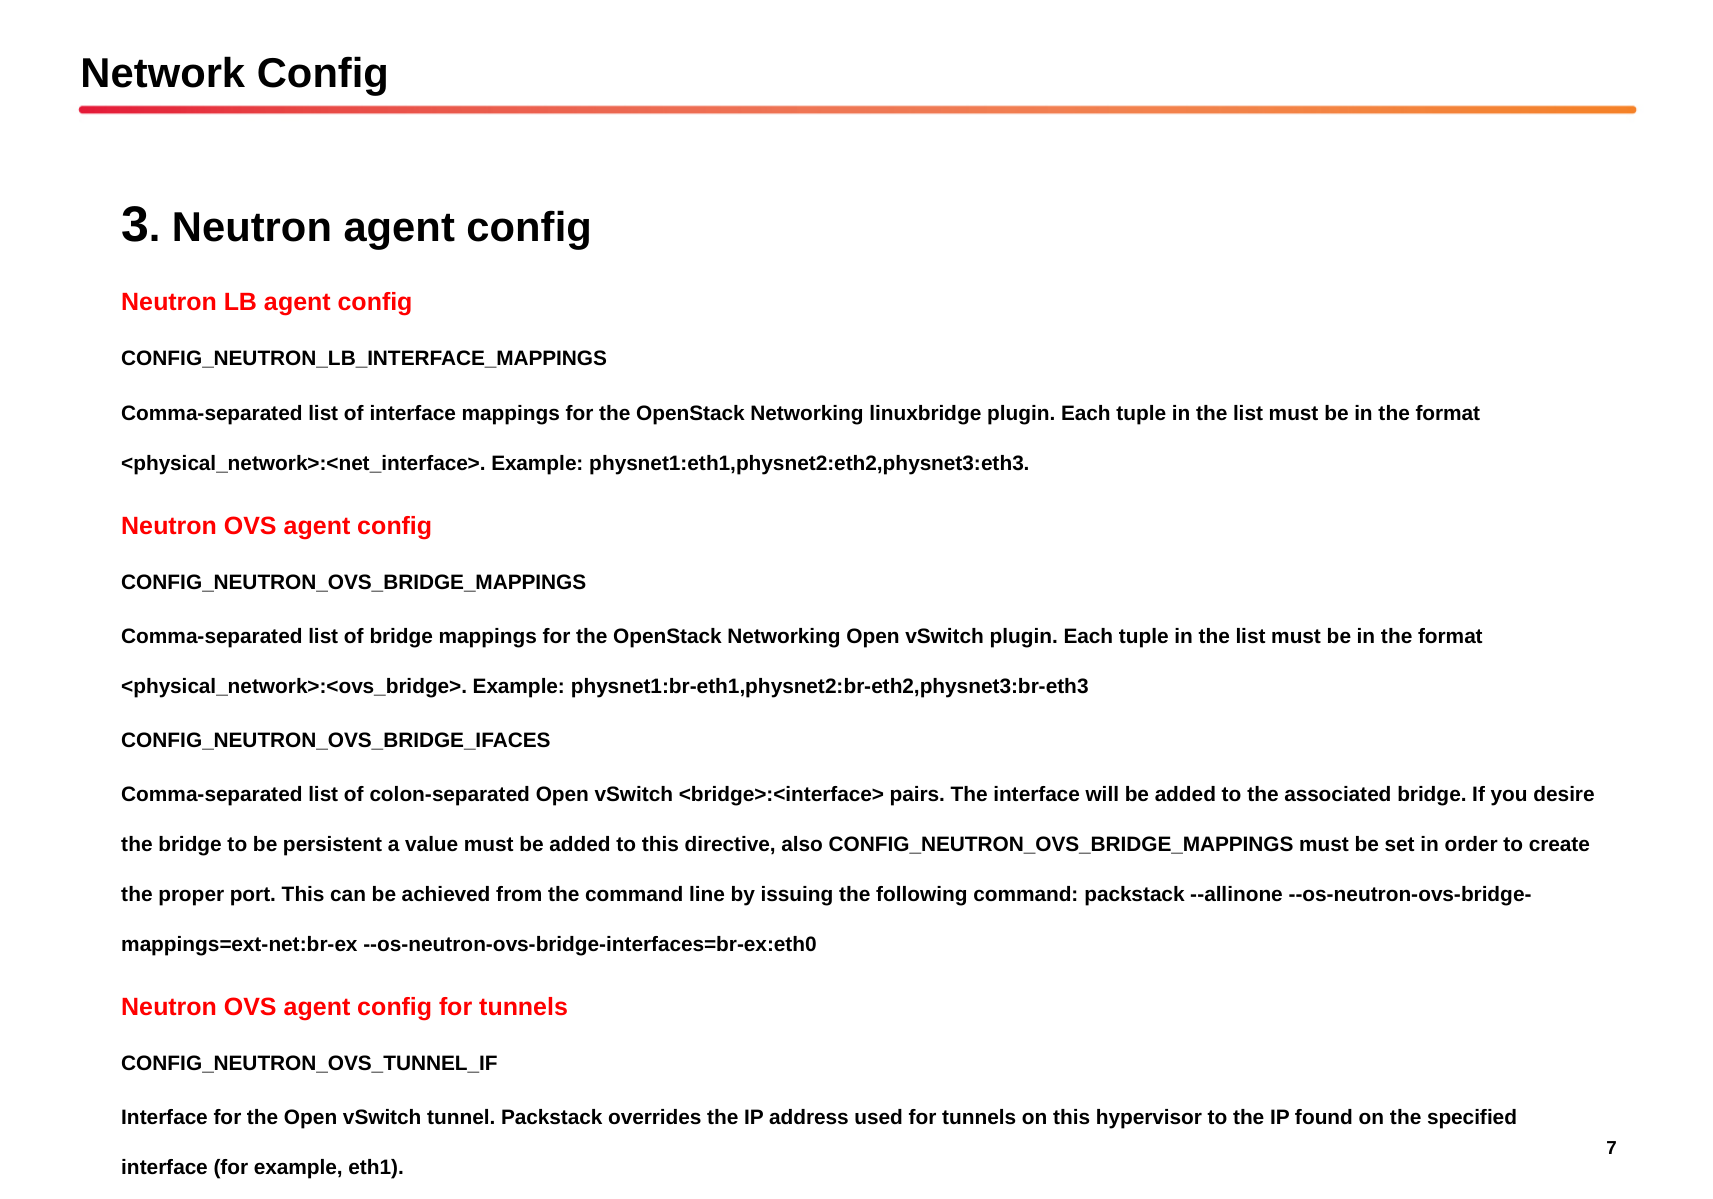

Network Config
3. Neutron agent config
Neutron LB agent config
CONFIG_NEUTRON_LB_INTERFACE_MAPPINGS
Comma-separated list of interface mappings for the OpenStack Networking linuxbridge plugin. Each tuple in the list must be in the format <physical_network>:<net_interface>. Example: physnet1:eth1,physnet2:eth2,physnet3:eth3.
Neutron OVS agent config
CONFIG_NEUTRON_OVS_BRIDGE_MAPPINGS
Comma-separated list of bridge mappings for the OpenStack Networking Open vSwitch plugin. Each tuple in the list must be in the format <physical_network>:<ovs_bridge>. Example: physnet1:br-eth1,physnet2:br-eth2,physnet3:br-eth3
CONFIG_NEUTRON_OVS_BRIDGE_IFACES
Comma-separated list of colon-separated Open vSwitch <bridge>:<interface> pairs. The interface will be added to the associated bridge. If you desire the bridge to be persistent a value must be added to this directive, also CONFIG_NEUTRON_OVS_BRIDGE_MAPPINGS must be set in order to create the proper port. This can be achieved from the command line by issuing the following command: packstack --allinone --os-neutron-ovs-bridge-mappings=ext-net:br-ex --os-neutron-ovs-bridge-interfaces=br-ex:eth0
Neutron OVS agent config for tunnels
CONFIG_NEUTRON_OVS_TUNNEL_IF
Interface for the Open vSwitch tunnel. Packstack overrides the IP address used for tunnels on this hypervisor to the IP found on the specified interface (for example, eth1).
Neutron OVS agent config for VXLAN
CONFIG_NEUTRON_OVS_VXLAN_UDP_PORT
VXLAN UDP port